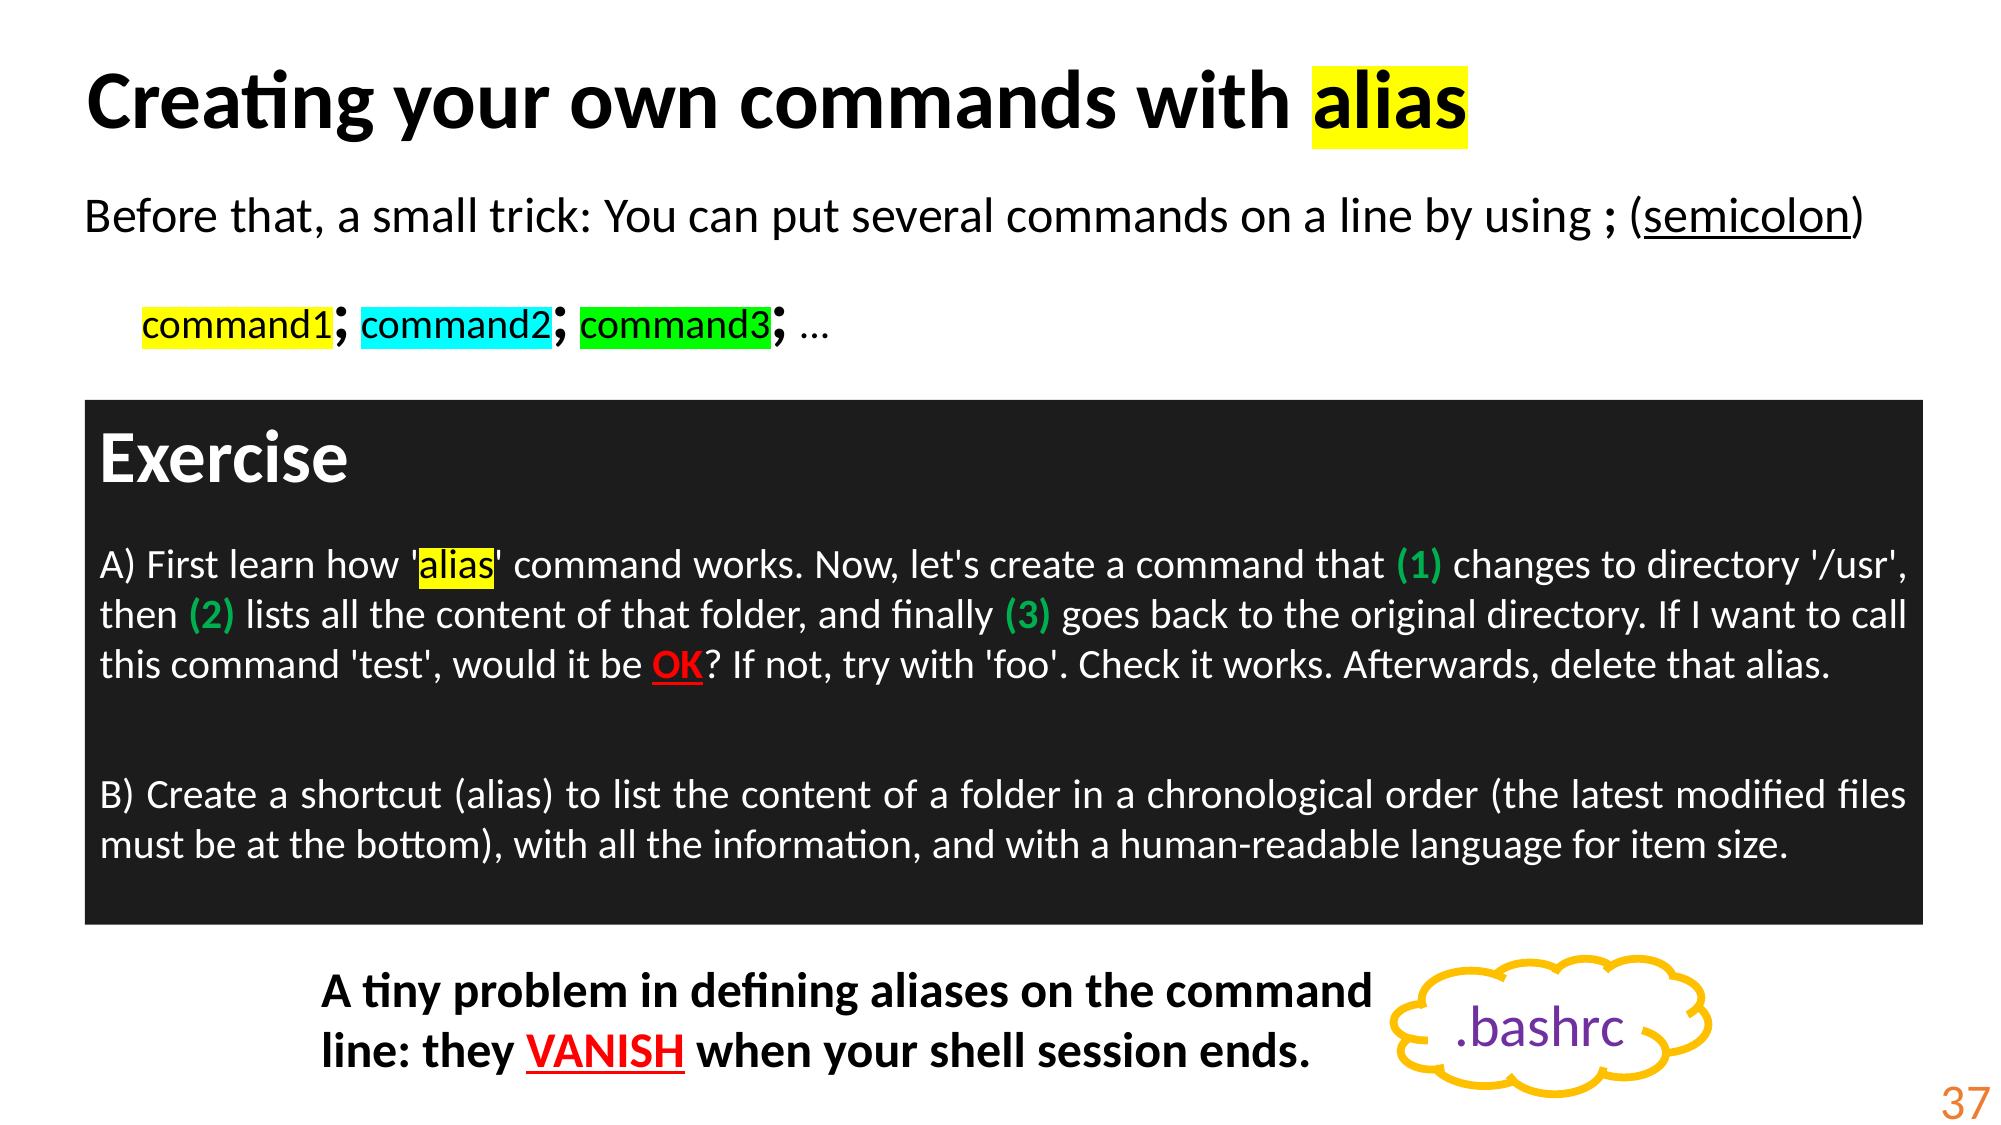

Creating your own commands with alias
Before that, a small trick: You can put several commands on a line by using ; (semicolon)
command1; command2; command3; ...
Exercise

A) First learn how 'alias' command works. Now, let's create a command that (1) changes to directory '/usr', then (2) lists all the content of that folder, and finally (3) goes back to the original directory. If I want to call this command 'test', would it be OK? If not, try with 'foo'. Check it works. Afterwards, delete that alias.

B) Create a shortcut (alias) to list the content of a folder in a chronological order (the latest modified files must be at the bottom), with all the information, and with a human-readable language for item size.

A tiny problem in defining aliases on the command line: they VANISH when your shell session ends.
.bashrc
37